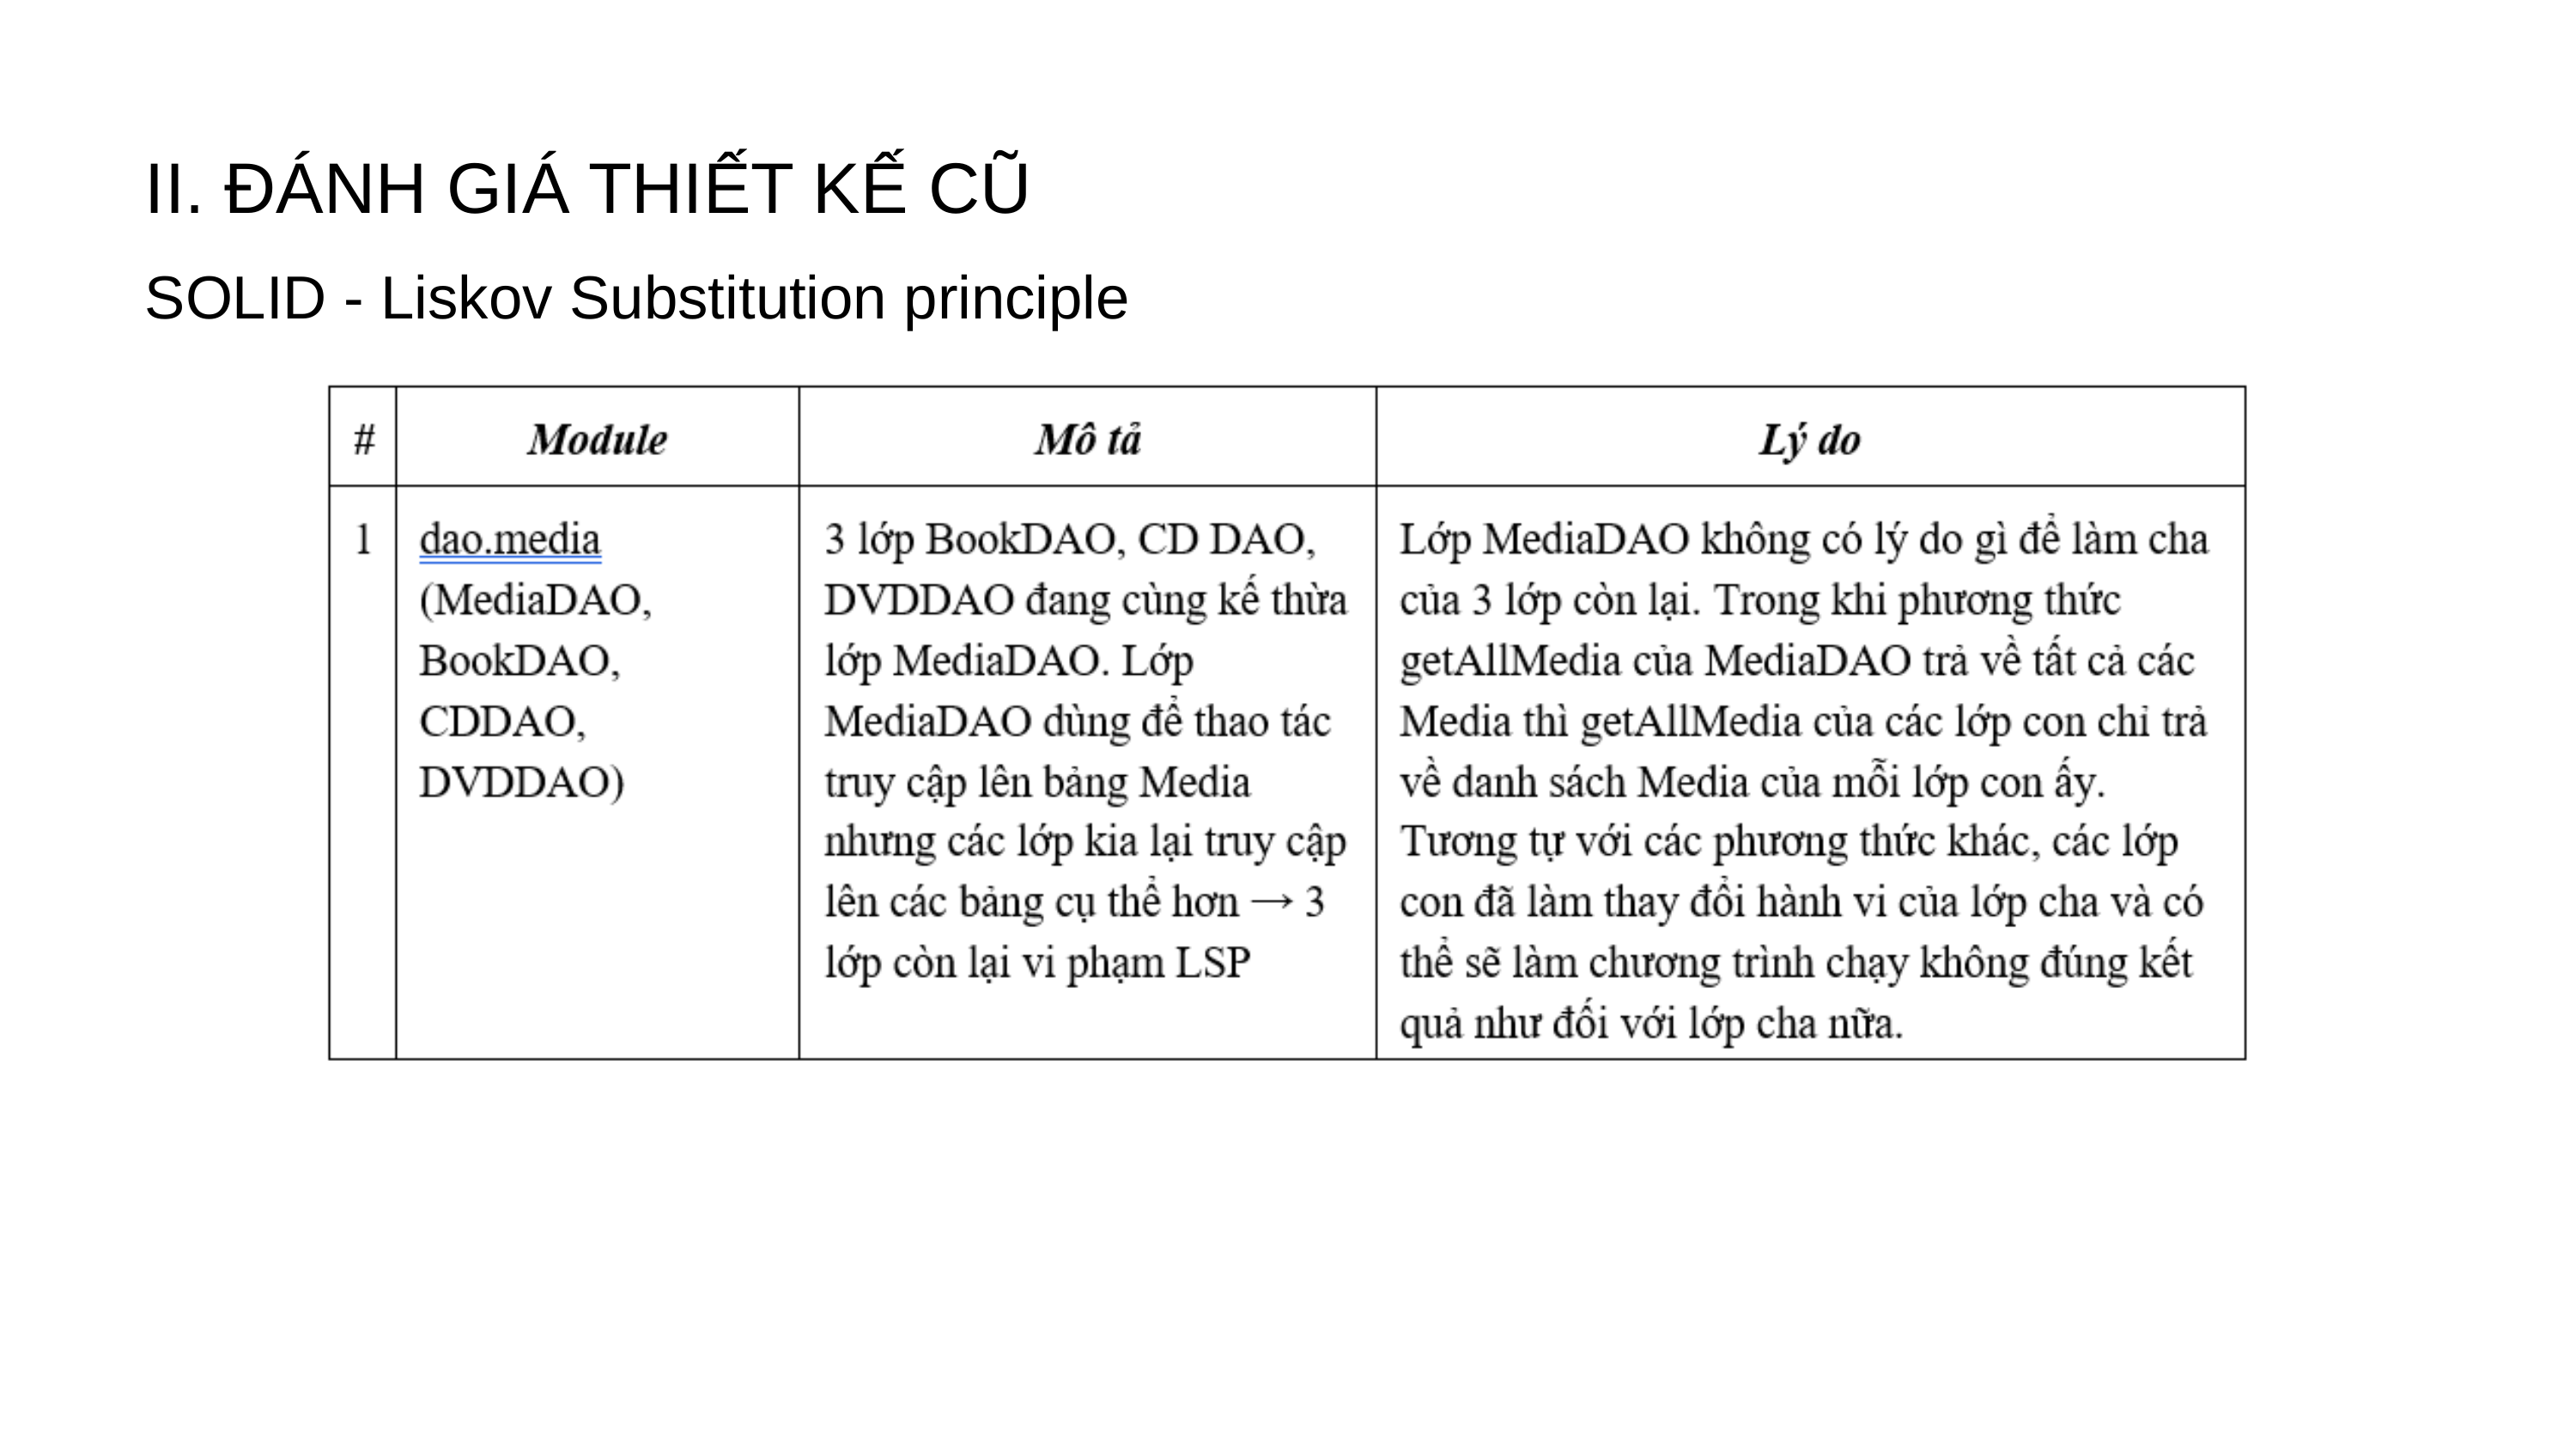

II. ĐÁNH GIÁ THIẾT KẾ CŨ
SOLID - Liskov Substitution principle